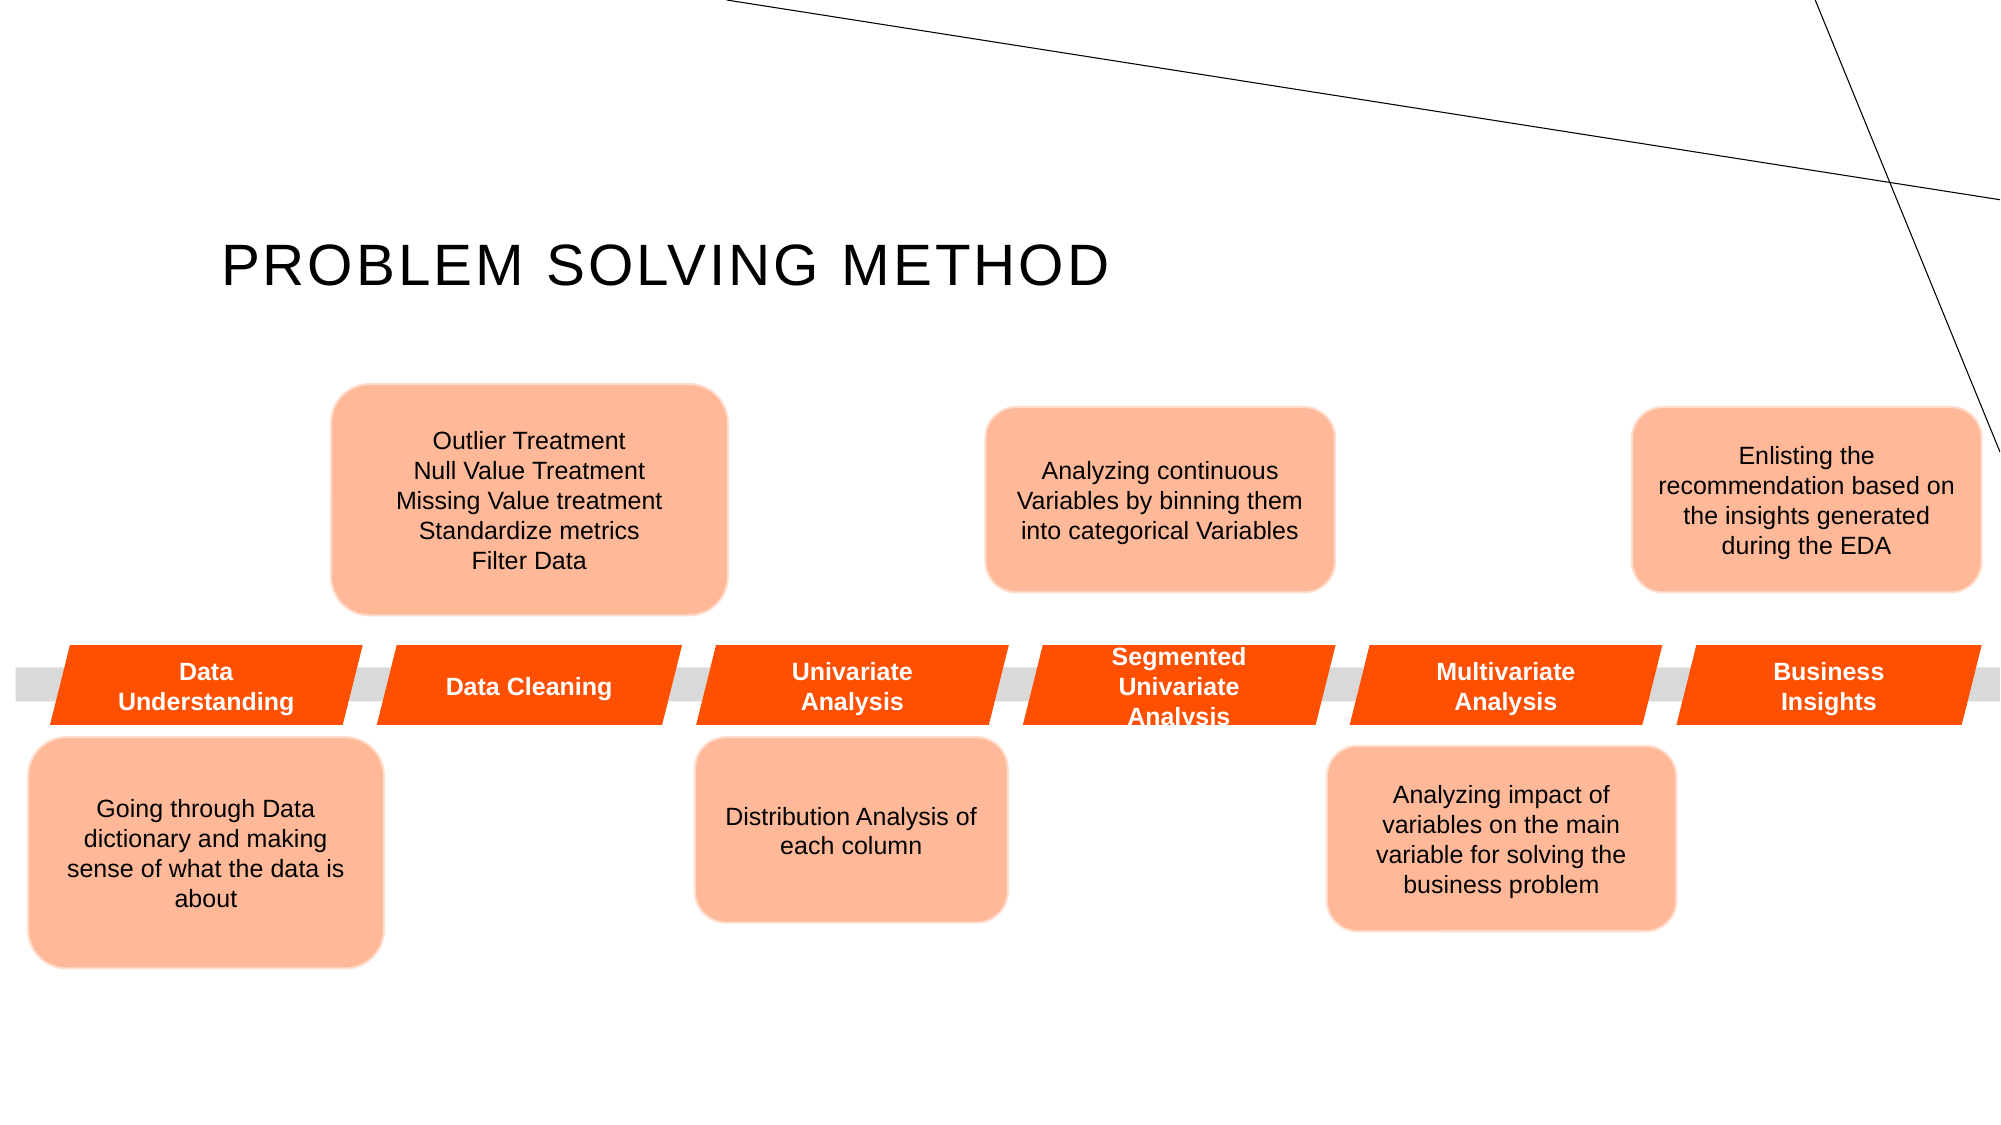

# Problem Solving Method
Outlier Treatment
Null Value Treatment
Missing Value treatment
Standardize metrics
Filter Data
Enlisting the recommendation based on the insights generated during the EDA
Analyzing continuous Variables by binning them into categorical Variables
Data Understanding
Data Cleaning
Univariate Analysis
Segmented Univariate Analysis
Multivariate Analysis
Business Insights

Going through Data dictionary and making sense of what the data is about
Distribution Analysis of each column
Analyzing impact of variables on the main variable for solving the business problem